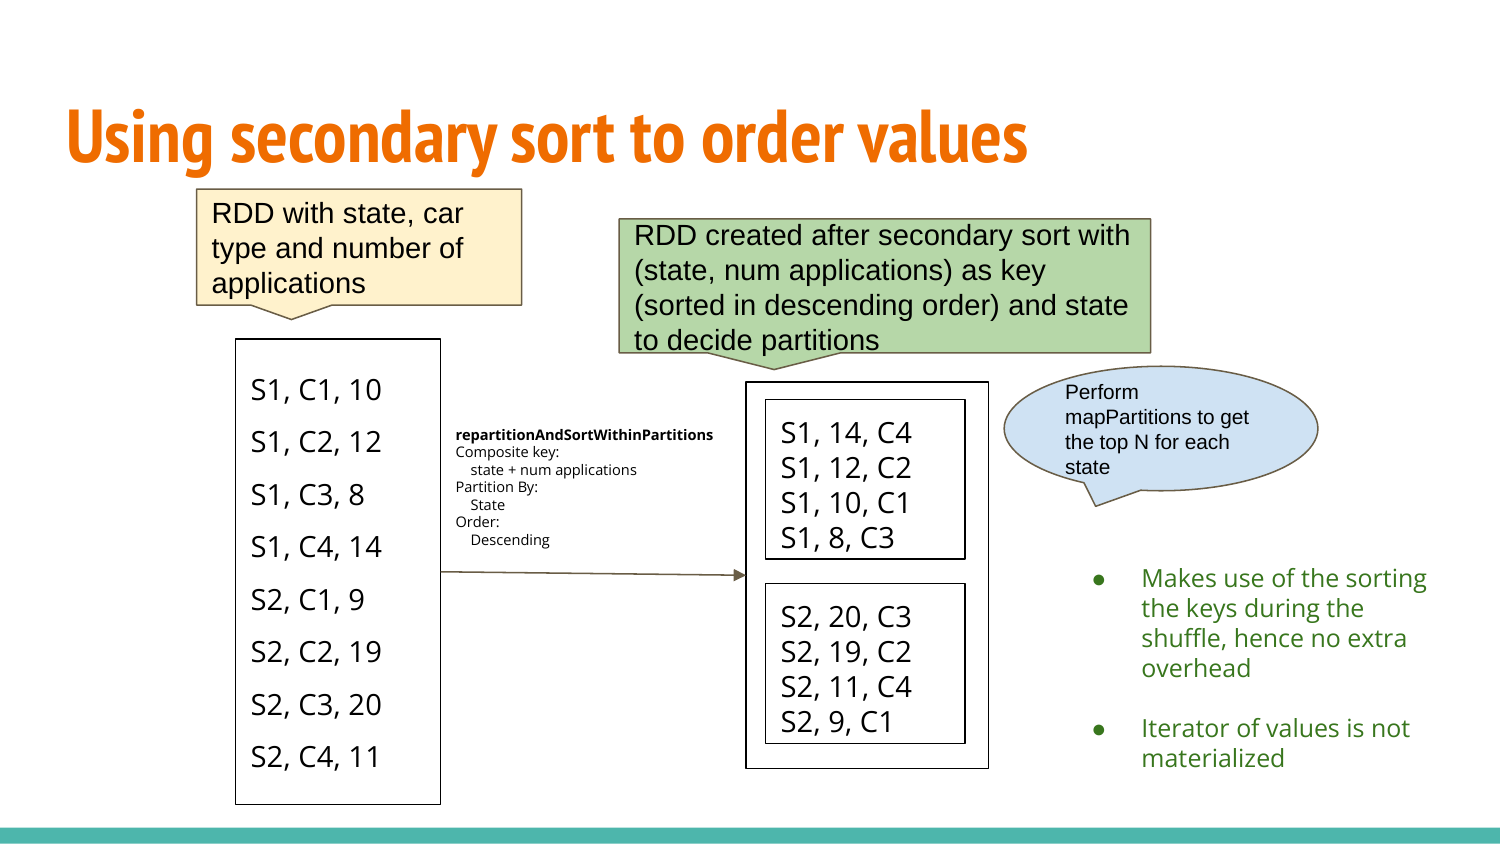

# Using secondary sort to order values
RDD with state, car type and number of applications
RDD created after secondary sort with (state, num applications) as key (sorted in descending order) and state to decide partitions
S1, C1, 10
S1, C2, 12
S1, C3, 8
S1, C4, 14
S2, C1, 9
S2, C2, 19
S2, C3, 20
S2, C4, 11
Perform mapPartitions to get the top N for each state

S1, 14, C4
S1, 12, C2
S1, 10, C1
S1, 8, C3
repartitionAndSortWithinPartitions
Composite key:
    state + num applications
Partition By:
    State
Order:
    Descending
Makes use of the sorting the keys during the shuffle, hence no extra overhead

Iterator of values is not materialized
S2, 20, C3
S2, 19, C2
S2, 11, C4
S2, 9, C1